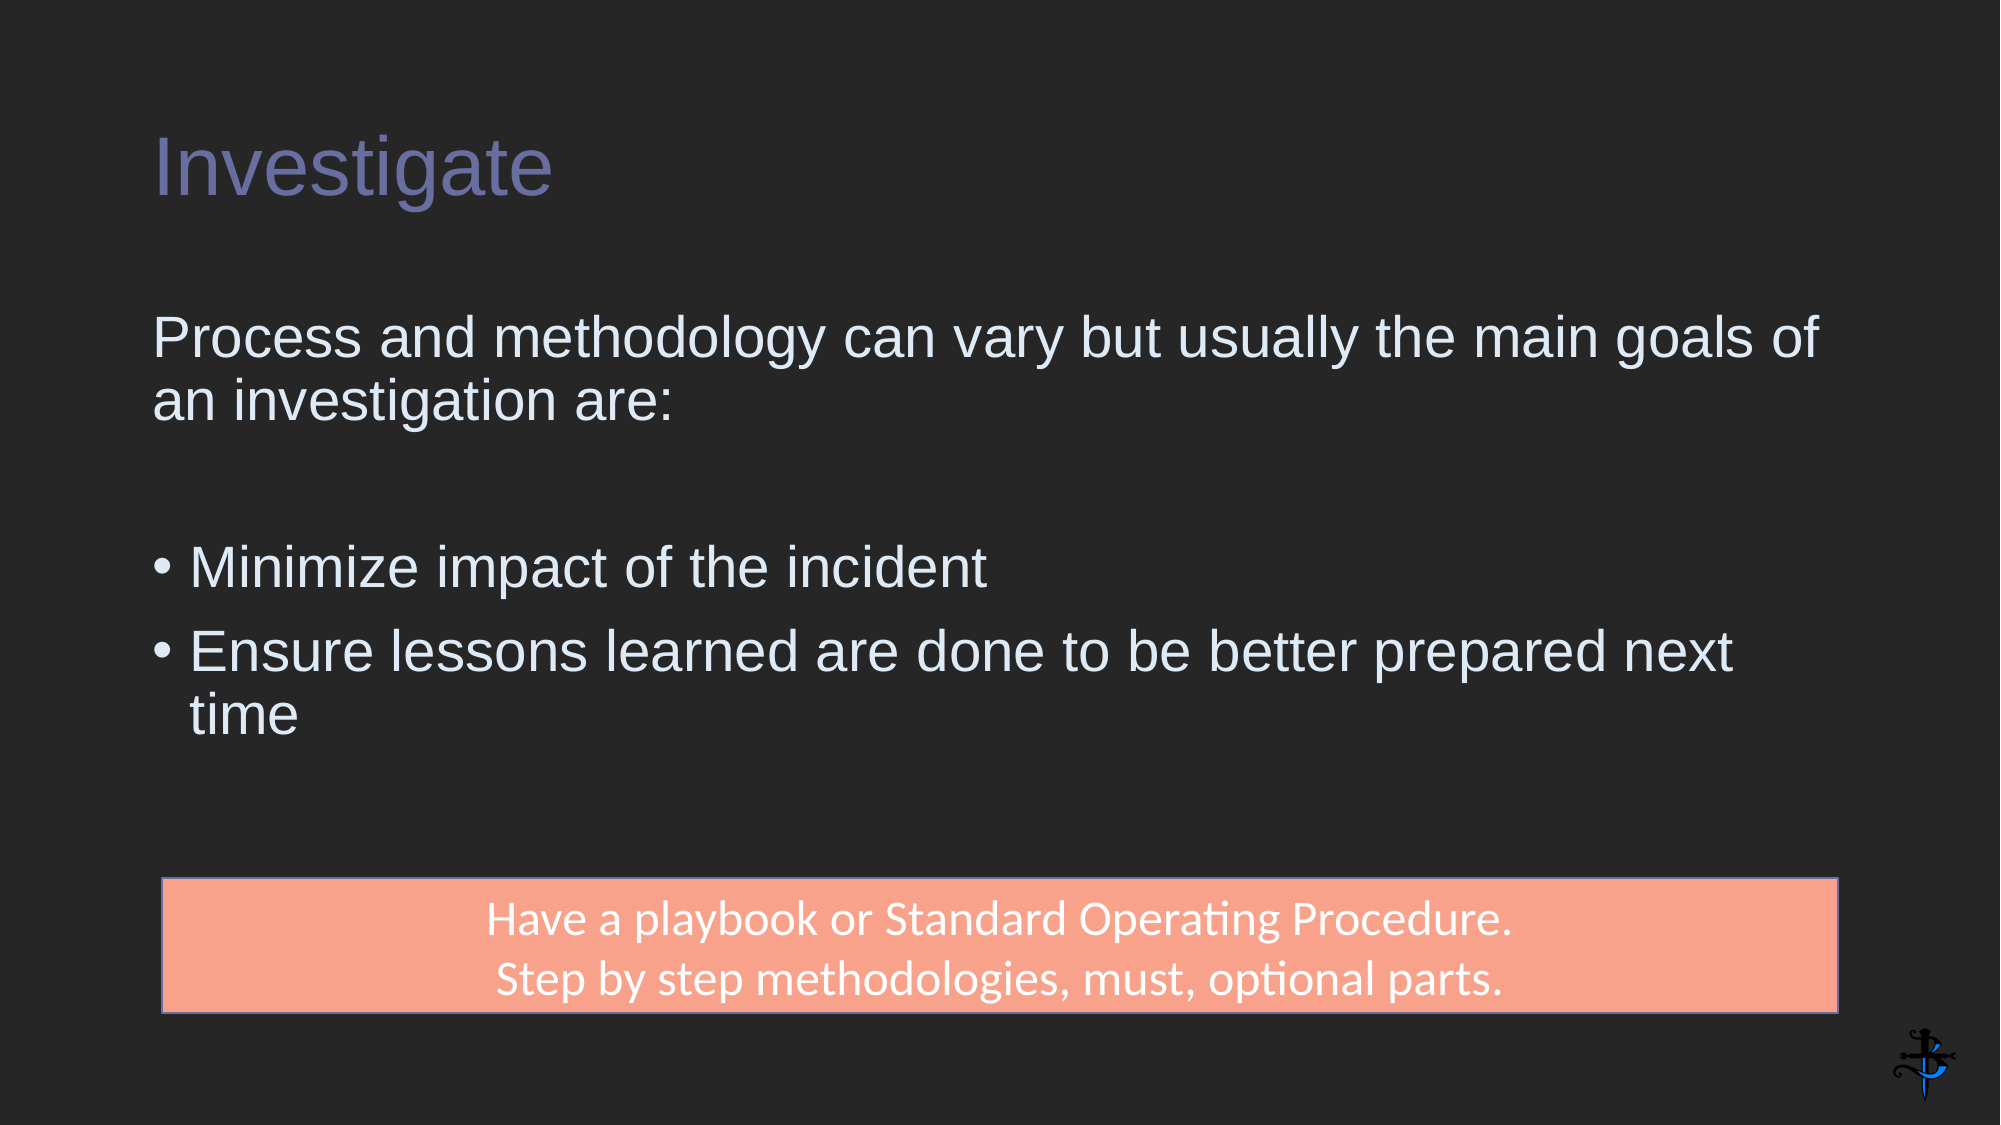

# Investigate
Process and methodology can vary but usually the main goals of an investigation are:

Minimize impact of the incident
Ensure lessons learned are done to be better prepared next time

Have a playbook or Standard Operating Procedure.
Step by step methodologies, must, optional parts.